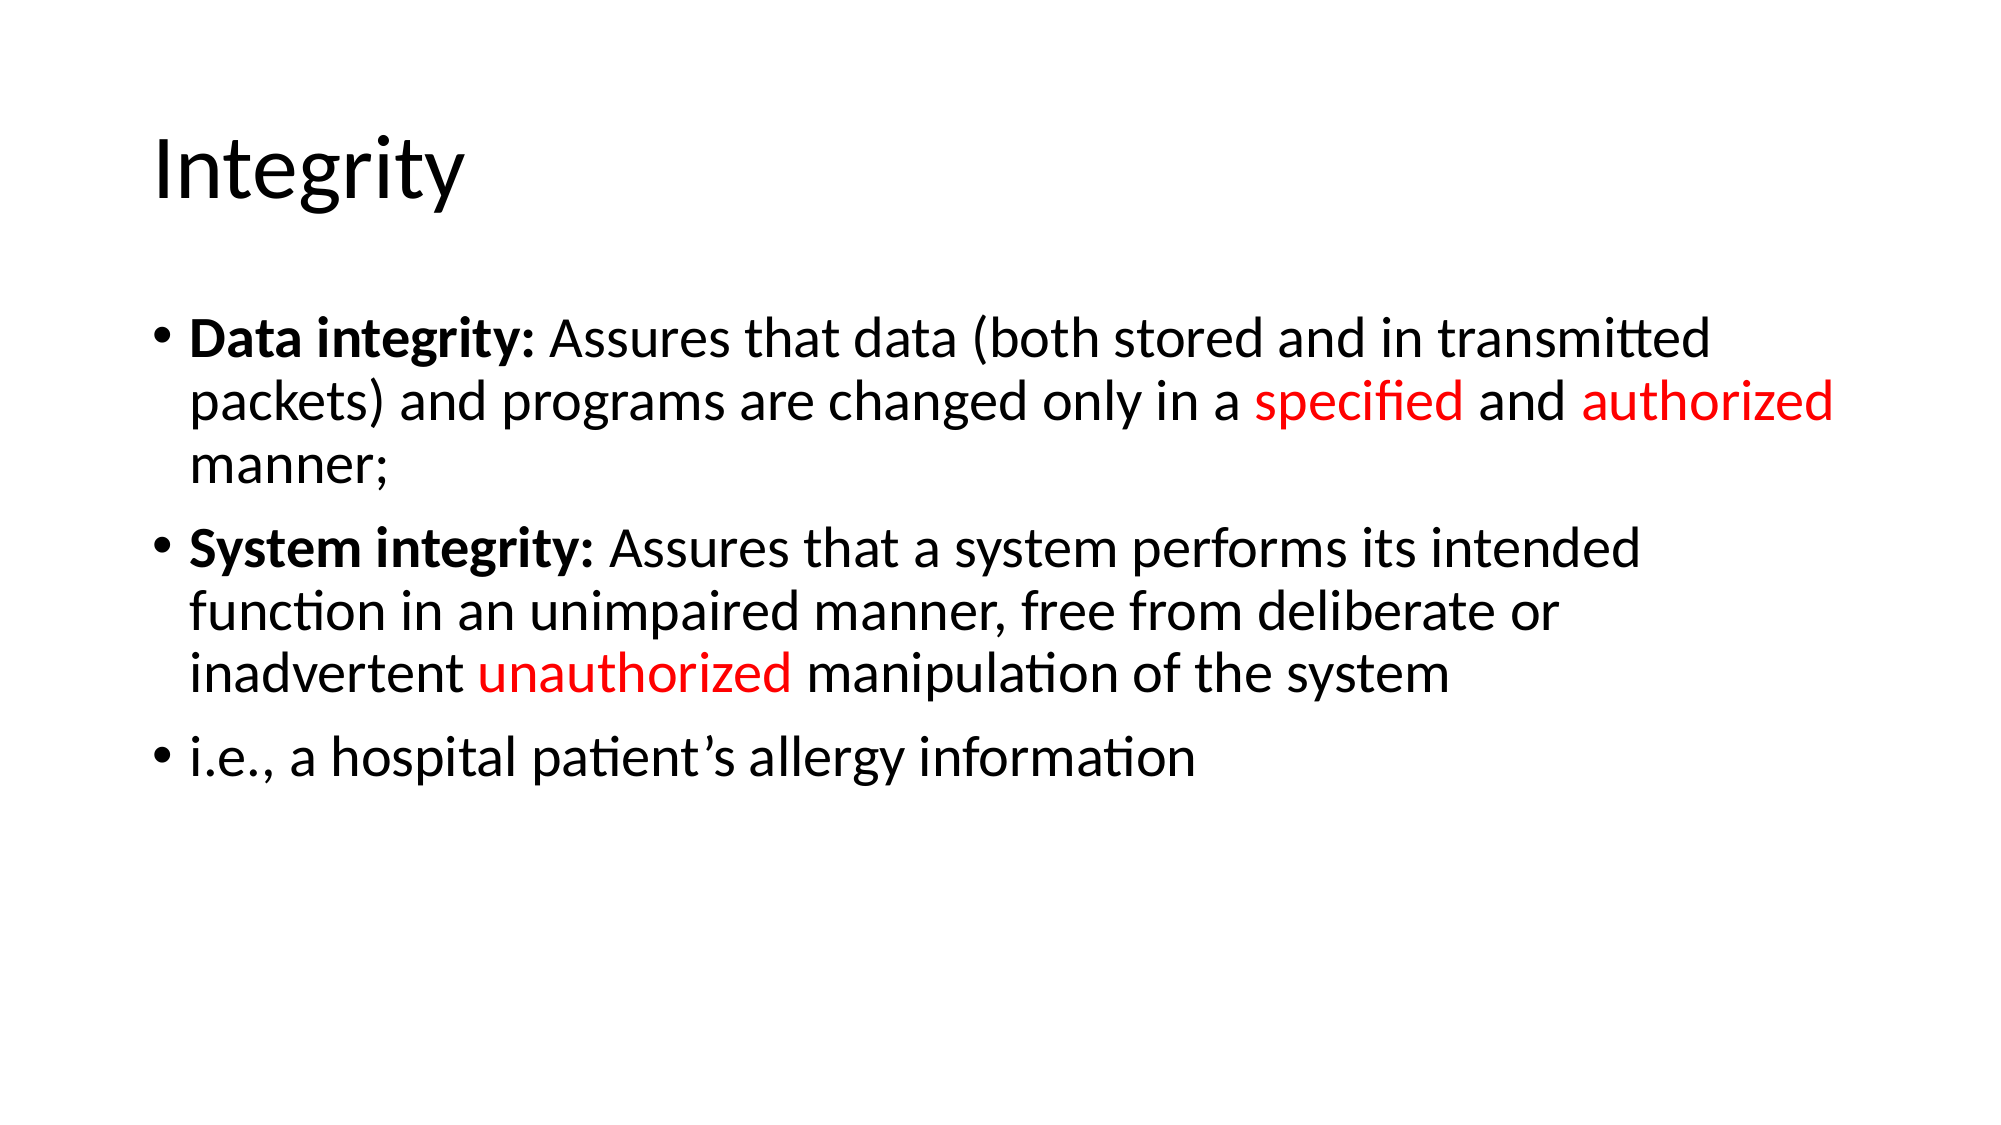

# Integrity
Data integrity: Assures that data (both stored and in transmitted packets) and programs are changed only in a specified and authorized manner;
System integrity: Assures that a system performs its intended function in an unimpaired manner, free from deliberate or inadvertent unauthorized manipulation of the system
i.e., a hospital patient’s allergy information